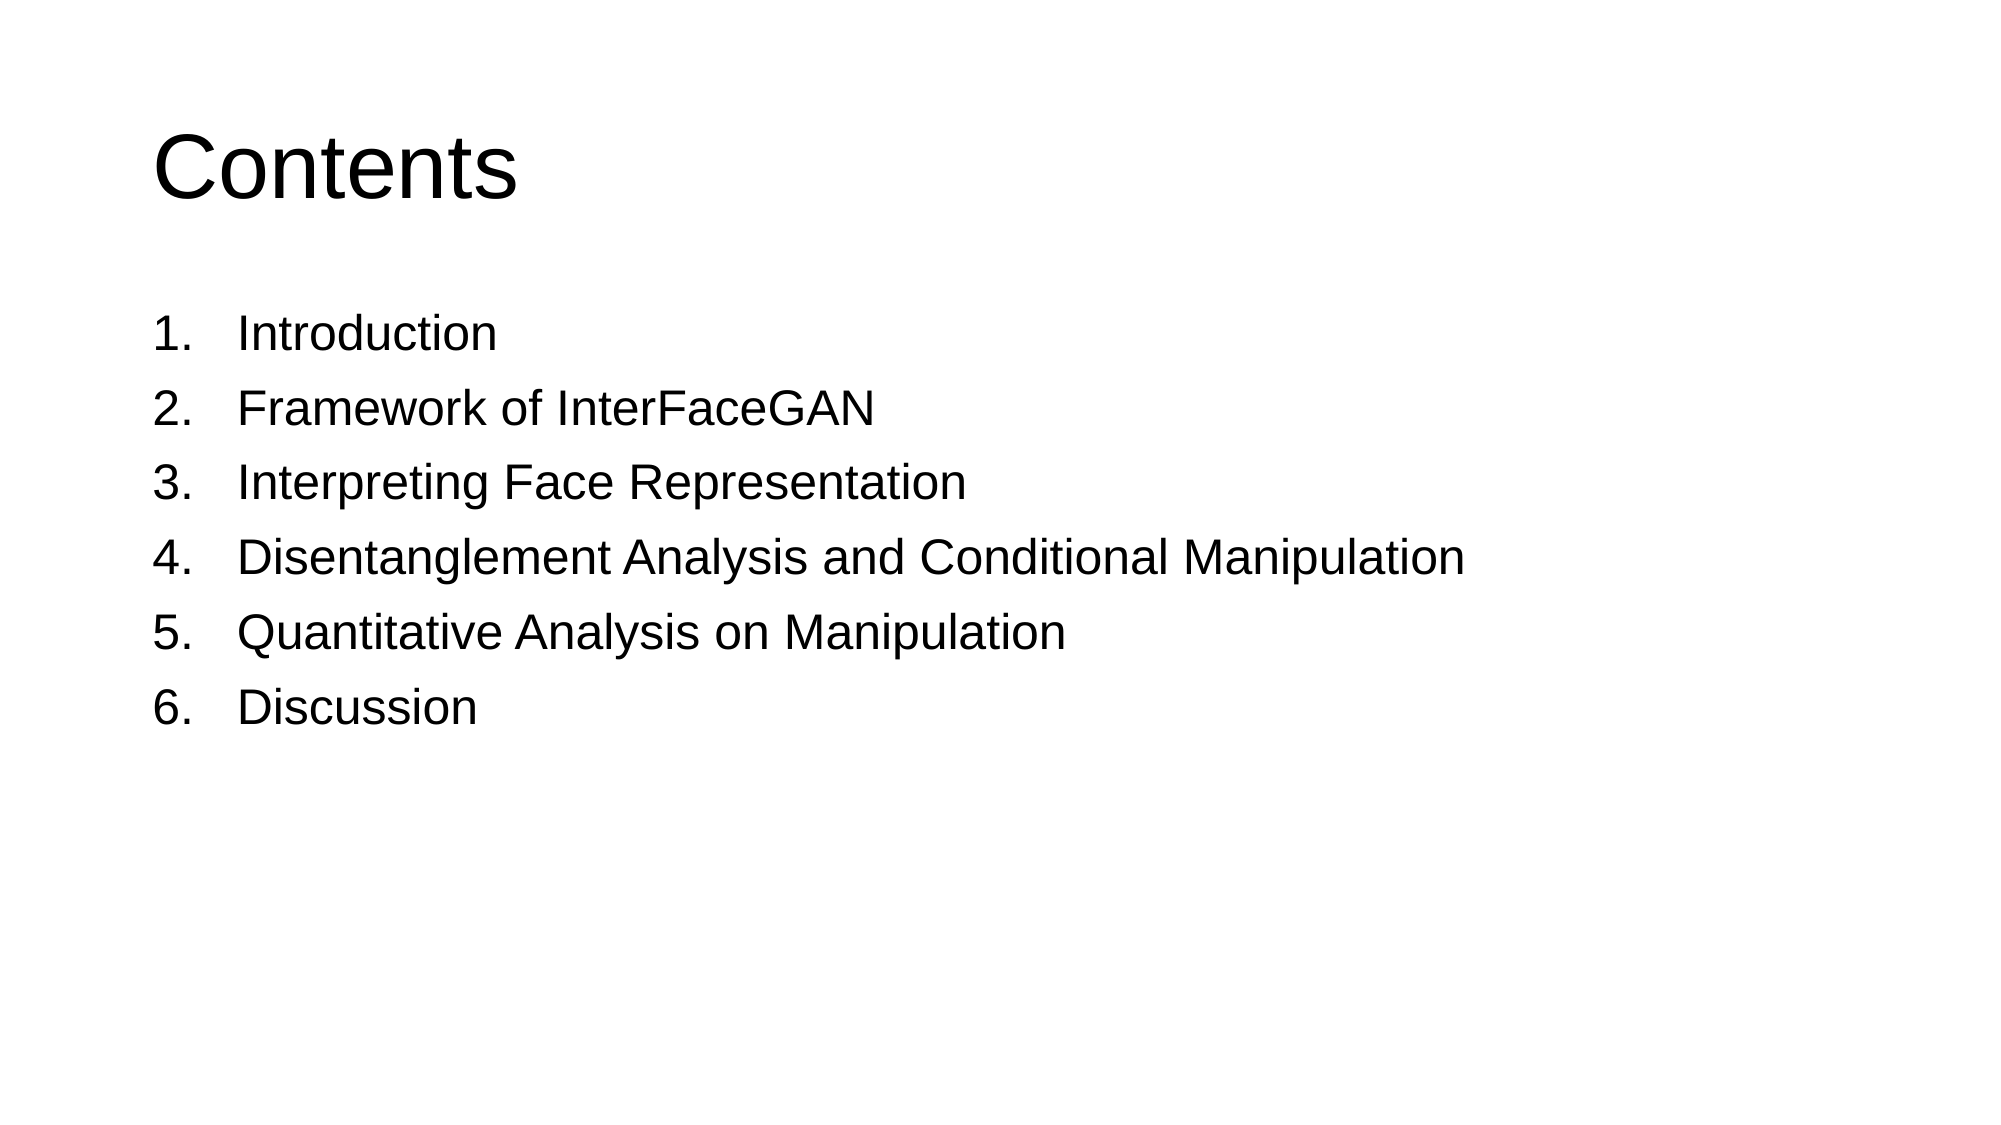

# Contents
Introduction
Framework of InterFaceGAN
Interpreting Face Representation
Disentanglement Analysis and Conditional Manipulation
Quantitative Analysis on Manipulation
Discussion